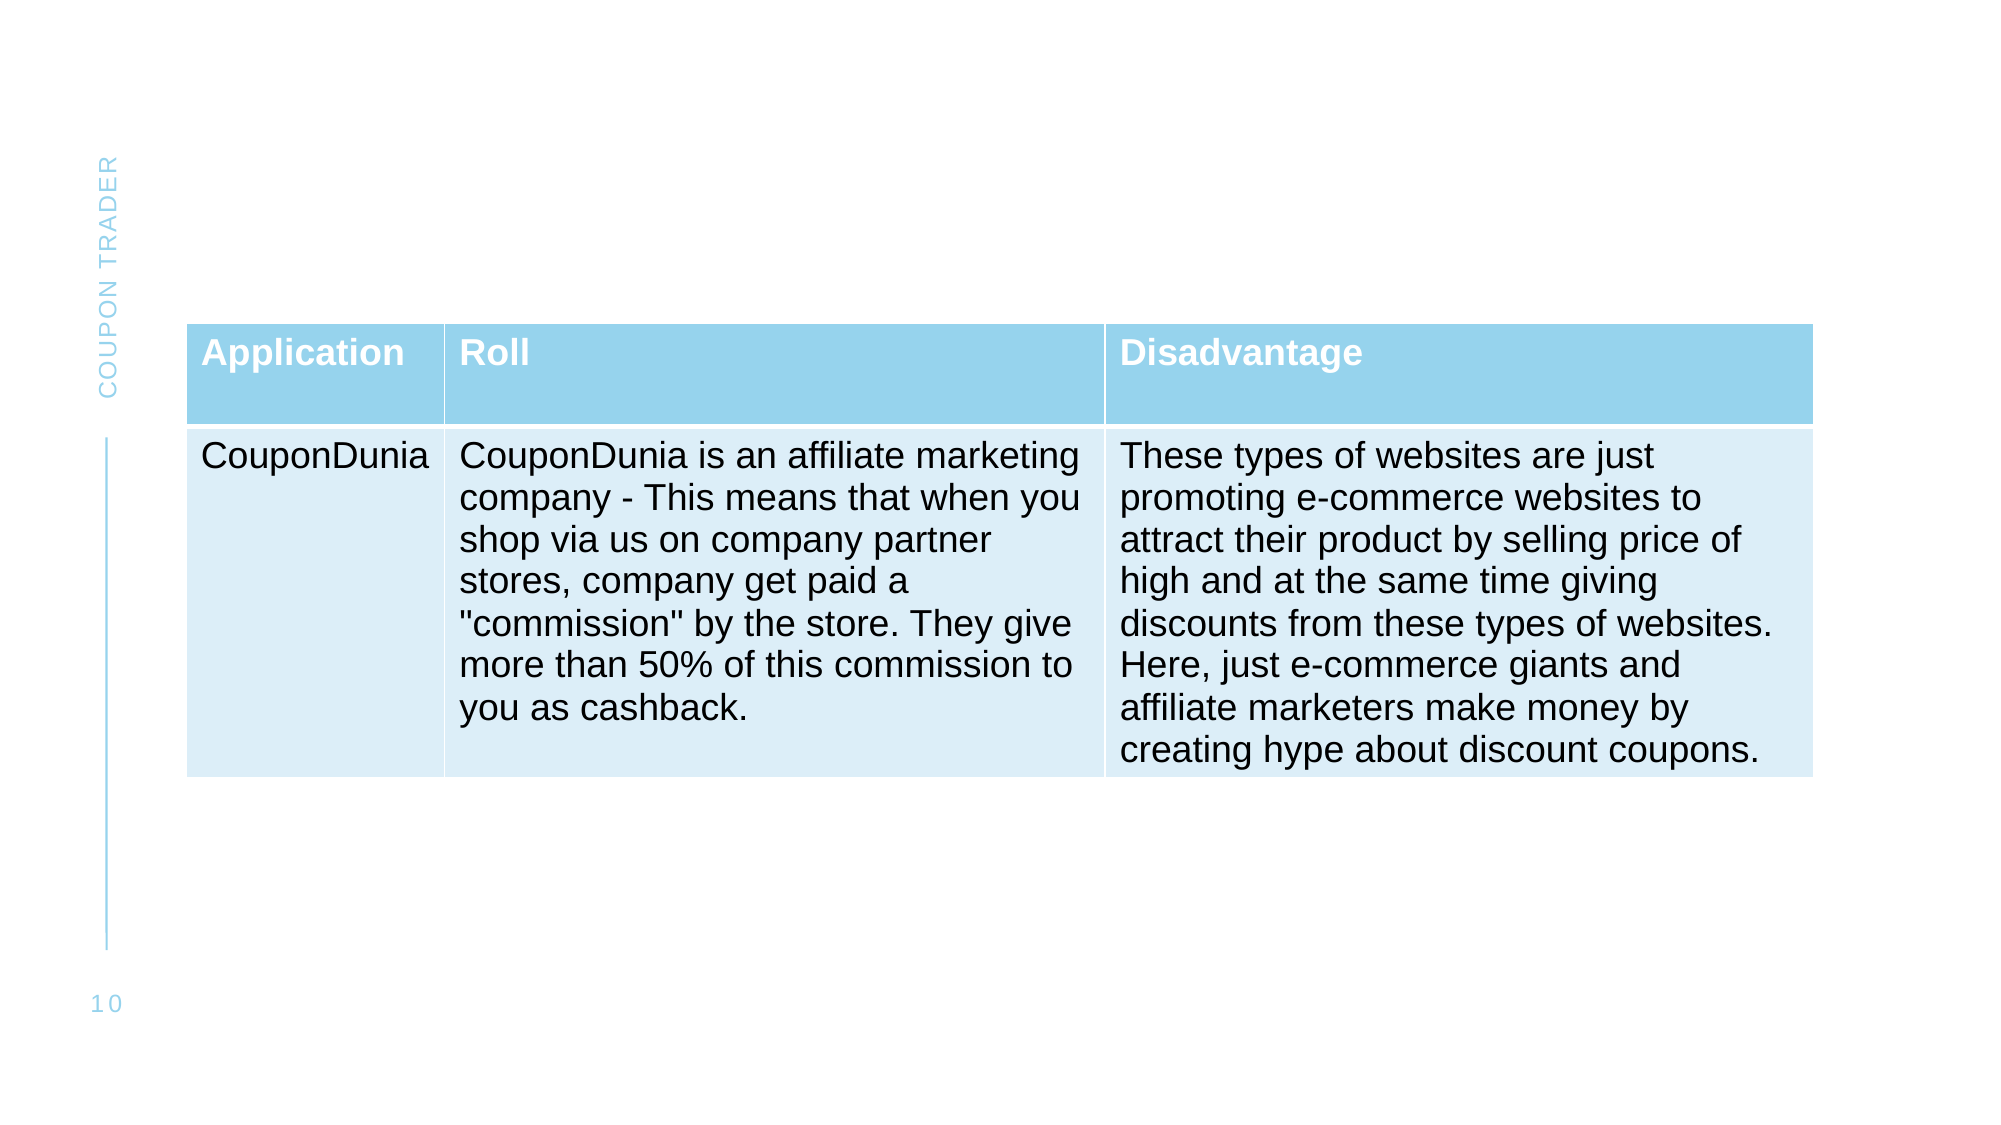

Coupon trader
| Application | Roll | Disadvantage |
| --- | --- | --- |
| CouponDunia | CouponDunia is an affiliate marketing company - This means that when you shop via us on company partner stores, company get paid a "commission" by the store. They give more than 50% of this commission to you as cashback. | These types of websites are just promoting e-commerce websites to attract their product by selling price of high and at the same time giving discounts from these types of websites. Here, just e-commerce giants and affiliate marketers make money by creating hype about discount coupons. |
10